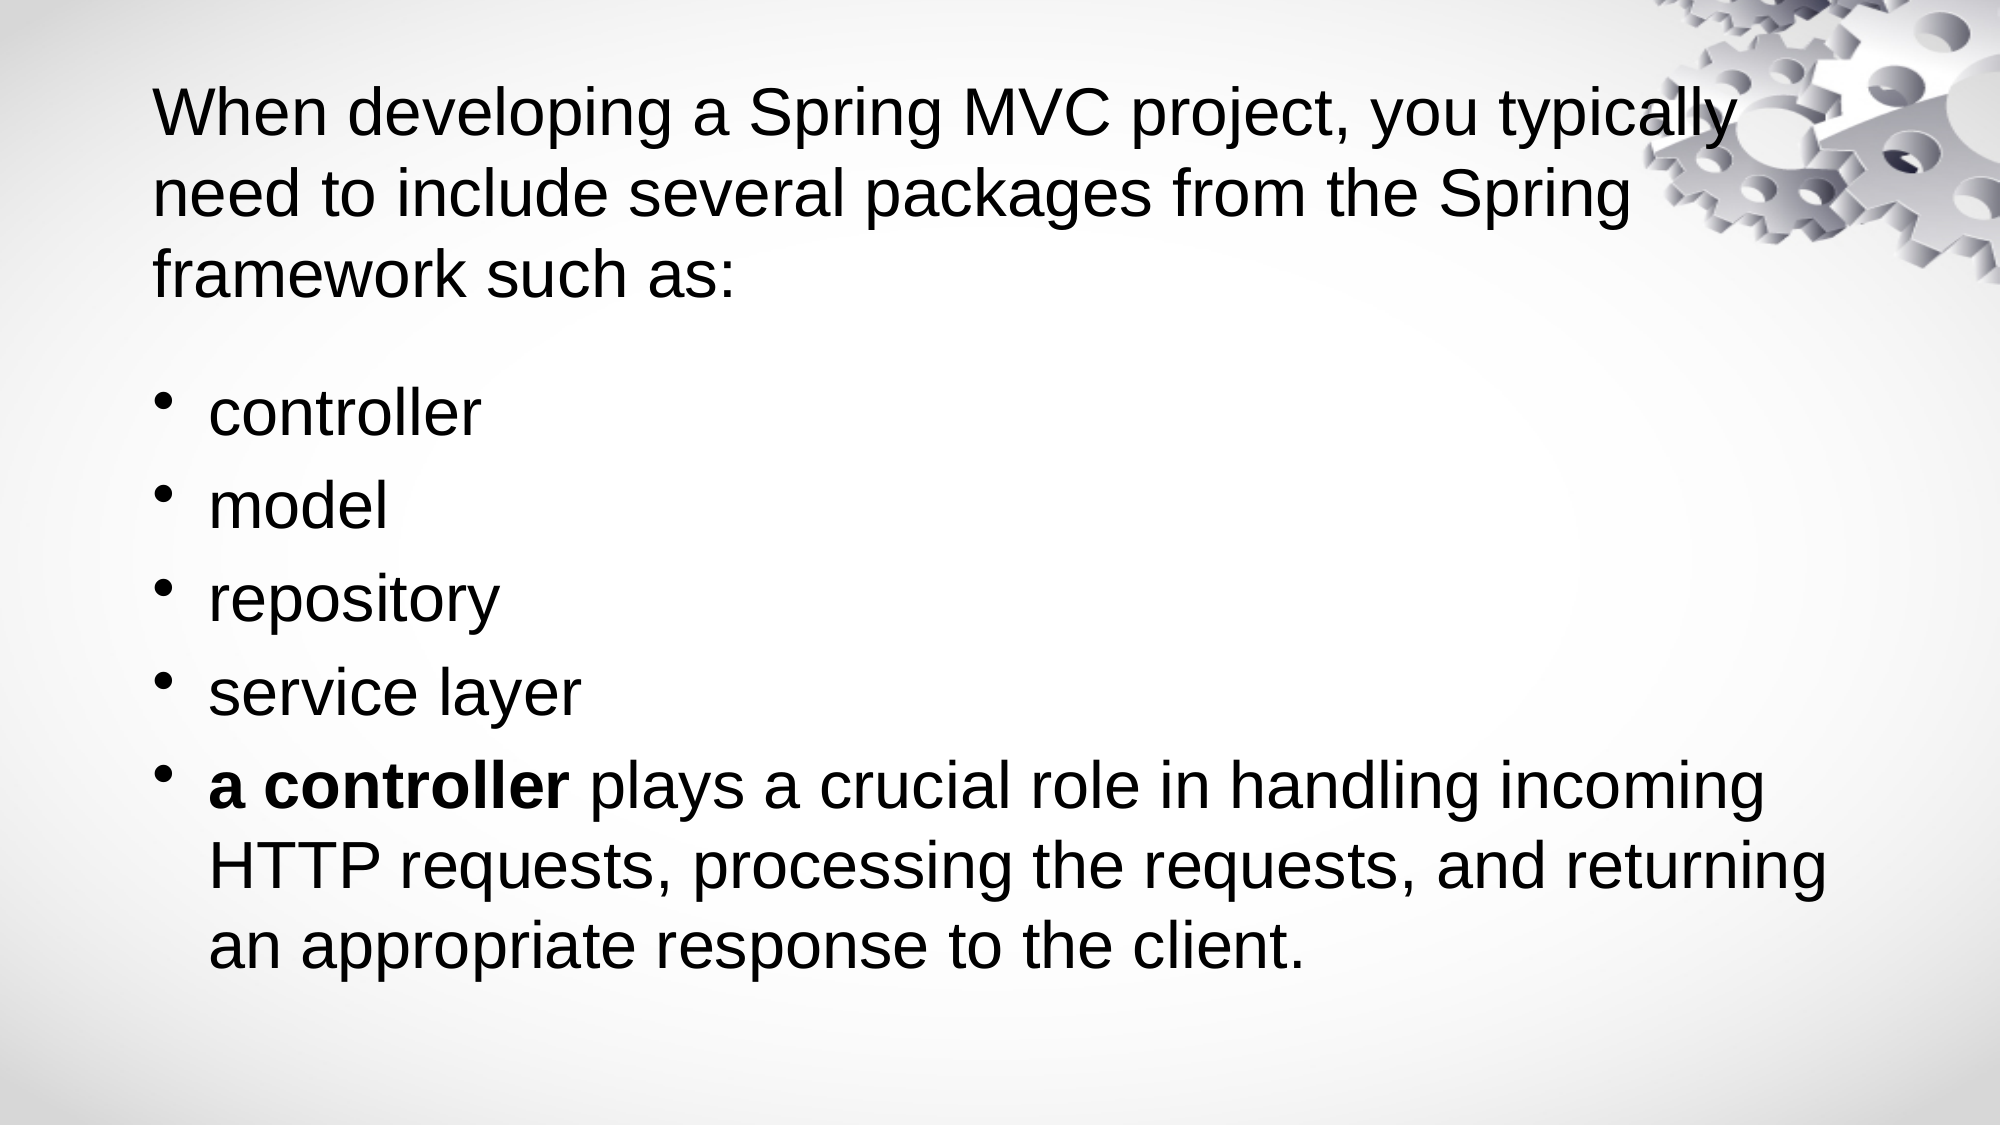

# When developing a Spring MVC project, you typically need to include several packages from the Spring framework such as:
controller
model
repository
service layer
a controller plays a crucial role in handling incoming HTTP requests, processing the requests, and returning an appropriate response to the client.